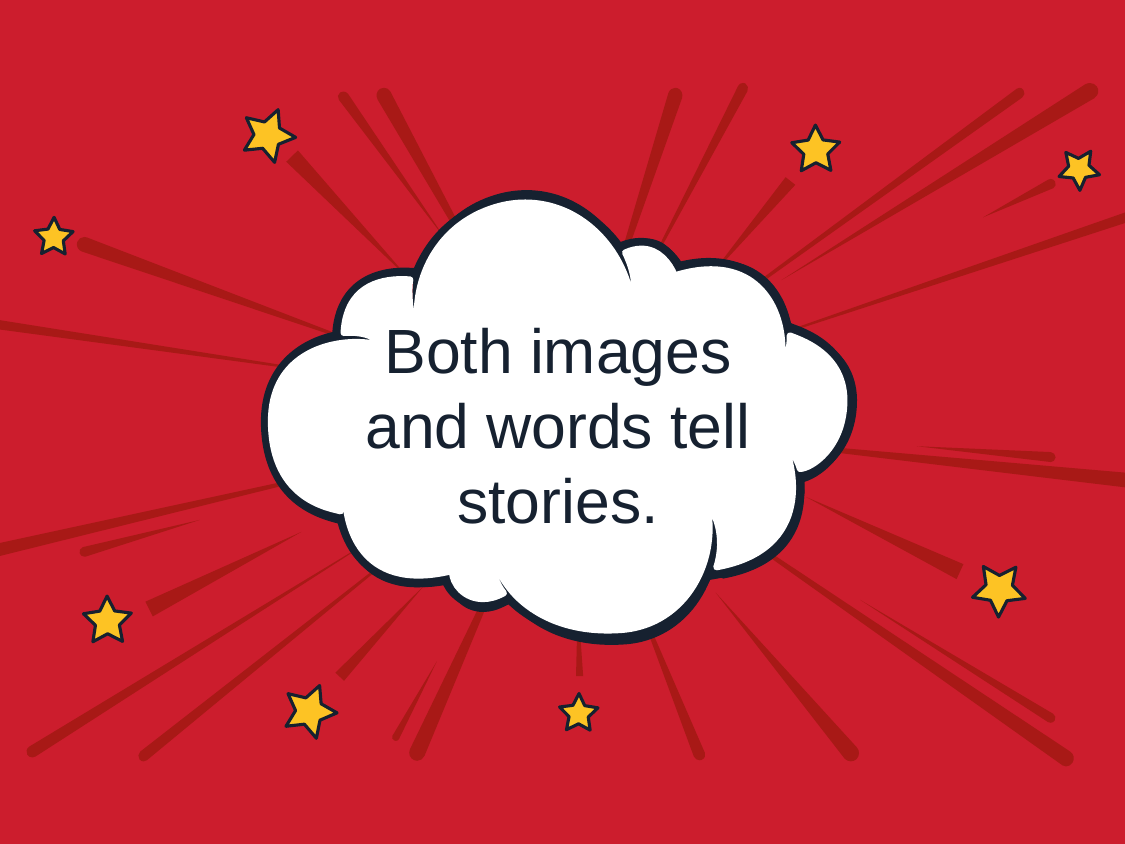

# Both images and words tell stories.